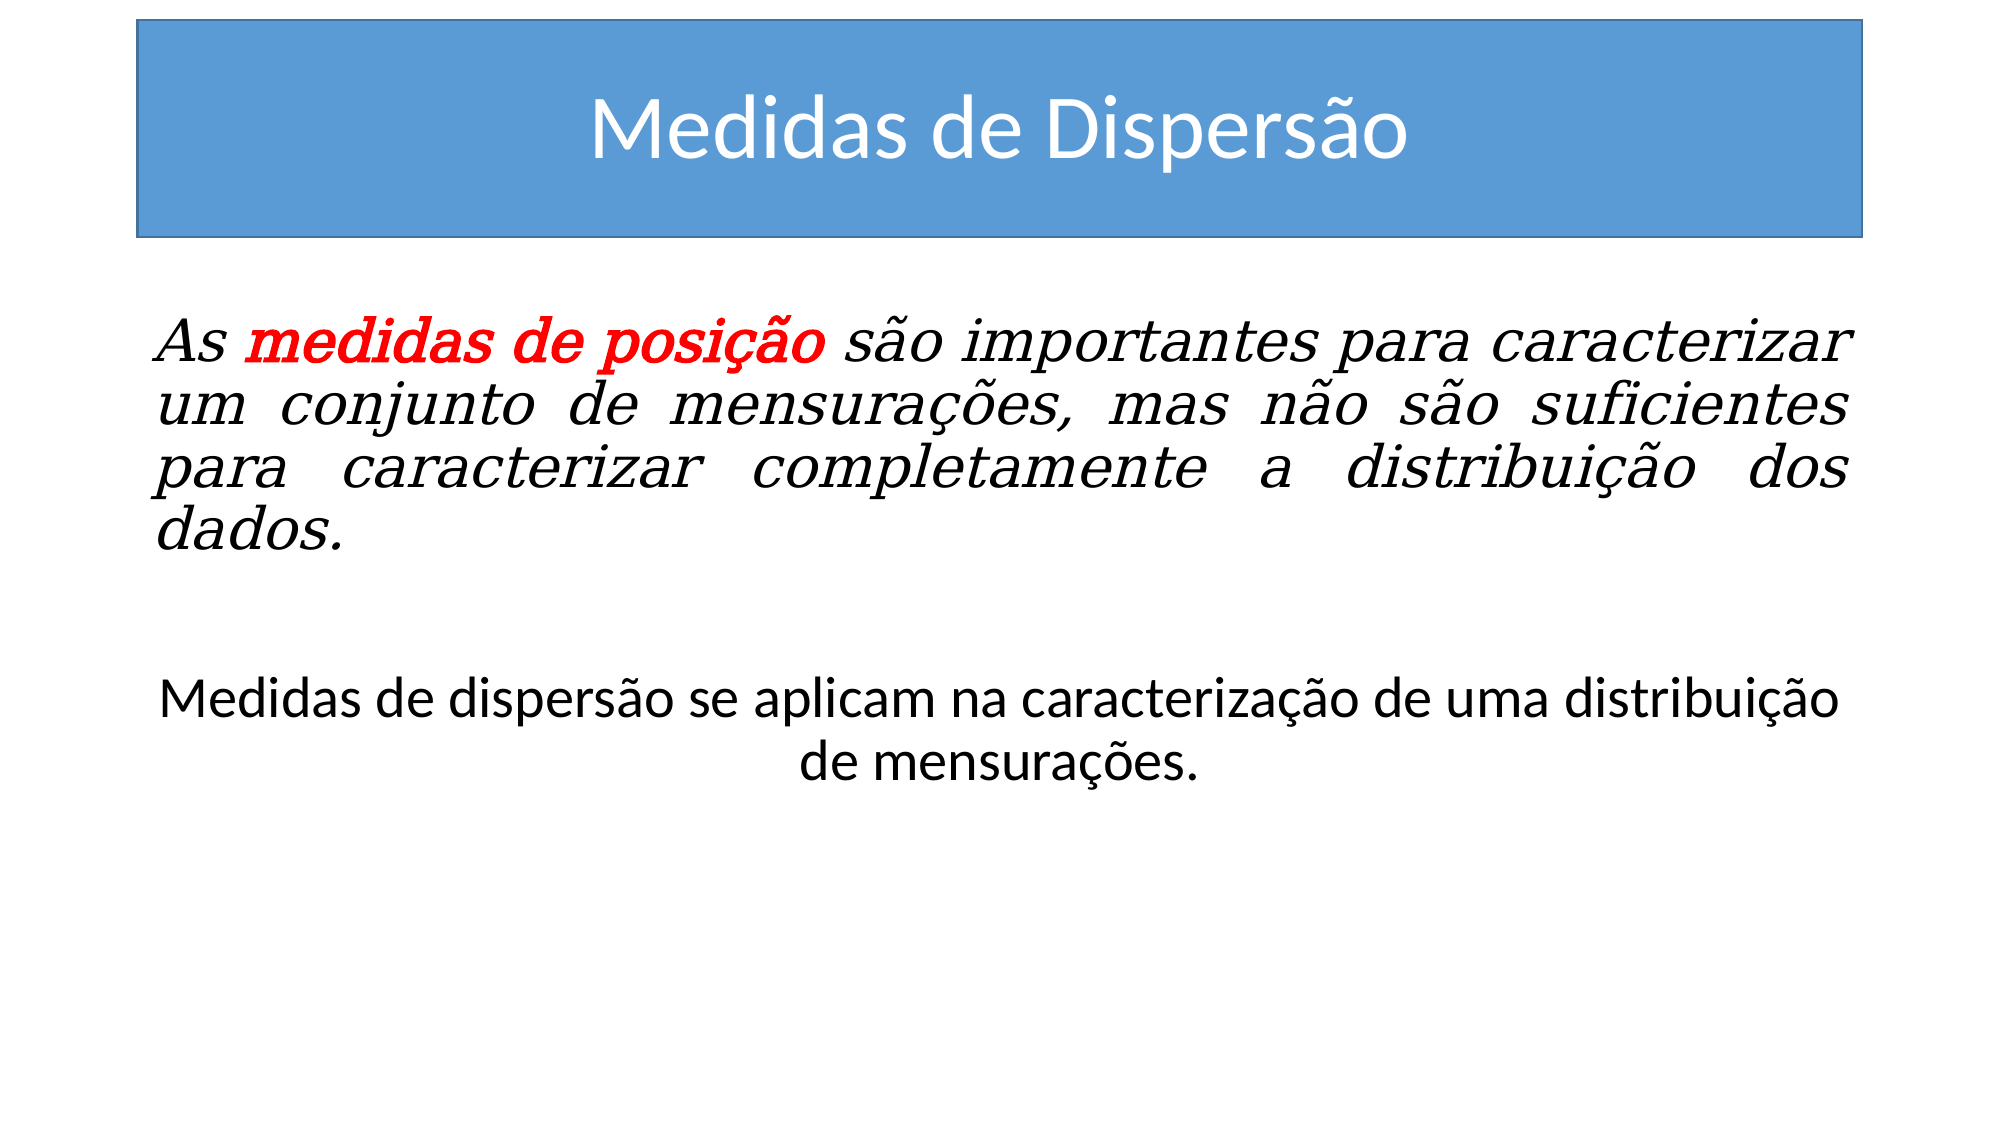

# Medidas de Dispersão
As medidas de posição são importantes para caracterizar um conjunto de mensurações, mas não são suficientes para caracterizar completamente a distribuição dos dados.

Medidas de dispersão se aplicam na caracterização de uma distribuição de mensurações.